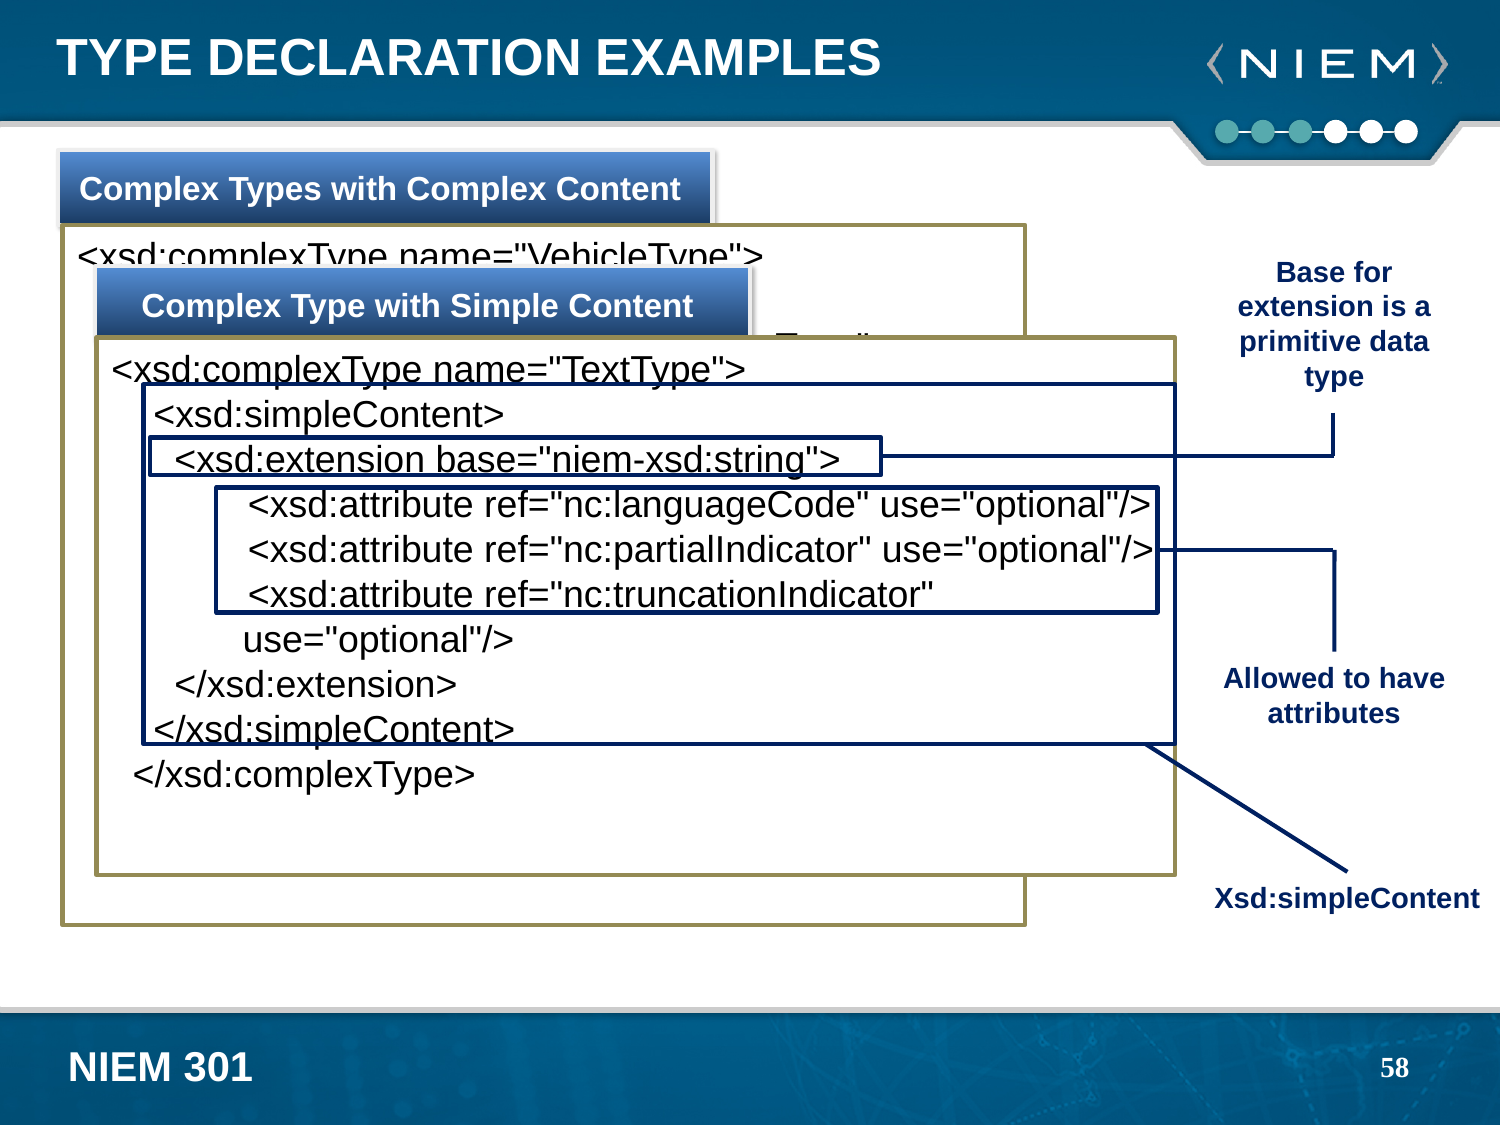

# Type Declaration Examples

Complex Types with Complex Content
<xsd:complexType name="VehicleType">
    <xsd:complexContent>
      <xsd:extension base="nc:ConveyanceType">
        <xsd:sequence>
          <xsd:element ref="nc:VehicleBrand"/>
          <xsd:element ref="nc:VehicleBrander"/>
          <xsd:element ref="nc:VehicleMakeCode"/>
          <xsd:element ref="nc:VehicleModelCode"/>
        </xsd:sequence>
      </xsd:extension>
    </xsd:complexContent>
  </xsd:complexType>
Base for extension is a primitive data type

Allowed to have attributes
Complex Type with Simple Content
<xsd:complexType name="TextType">
    <xsd:simpleContent>
      <xsd:extension base="niem-xsd:string">
             <xsd:attribute ref="nc:languageCode" use="optional"/>
             <xsd:attribute ref="nc:partialIndicator" use="optional"/>
             <xsd:attribute ref="nc:truncationIndicator" use="optional"/>
      </xsd:extension>
    </xsd:simpleContent>
  </xsd:complexType>

Only allowed to have child elements; no character data
Xsd:simpleContent
58